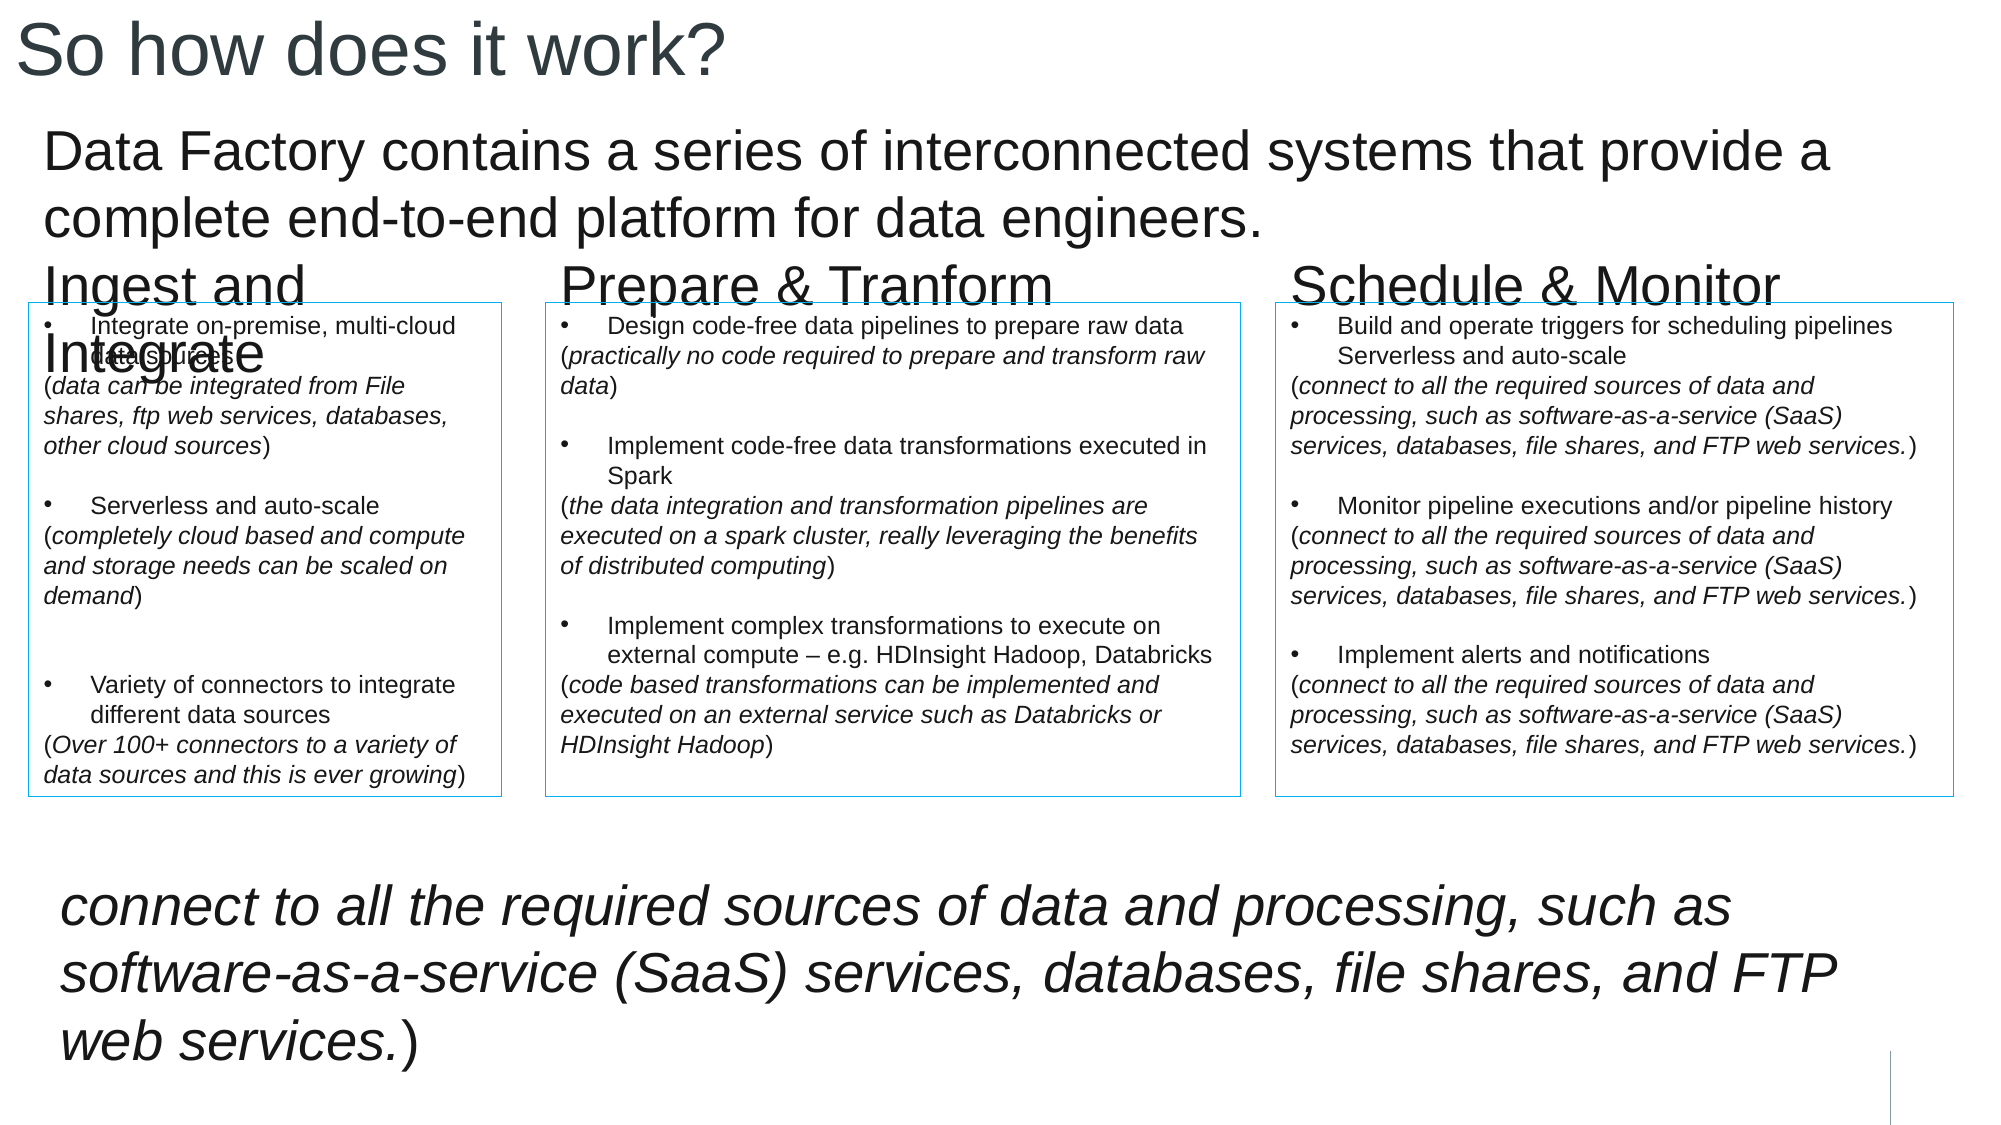

So how does it work?
Data Factory contains a series of interconnected systems that provide a complete end-to-end platform for data engineers.
Ingest and Integrate
Prepare & Tranform
Schedule & Monitor
Integrate on-premise, multi-cloud data sources
(data can be integrated from File shares, ftp web services, databases, other cloud sources)

Serverless and auto-scale
(completely cloud based and compute and storage needs can be scaled on demand)

Variety of connectors to integrate different data sources
(Over 100+ connectors to a variety of data sources and this is ever growing)
Design code-free data pipelines to prepare raw data
(practically no code required to prepare and transform raw data)

Implement code-free data transformations executed in Spark
(the data integration and transformation pipelines are executed on a spark cluster, really leveraging the benefits of distributed computing)

Implement complex transformations to execute on external compute – e.g. HDInsight Hadoop, Databricks
(code based transformations can be implemented and executed on an external service such as Databricks or HDInsight Hadoop)

Build and operate triggers for scheduling pipelines Serverless and auto-scale
(connect to all the required sources of data and processing, such as software-as-a-service (SaaS) services, databases, file shares, and FTP web services.)

Monitor pipeline executions and/or pipeline history
(connect to all the required sources of data and processing, such as software-as-a-service (SaaS) services, databases, file shares, and FTP web services.)

Implement alerts and notifications
(connect to all the required sources of data and processing, such as software-as-a-service (SaaS) services, databases, file shares, and FTP web services.)

connect to all the required sources of data and processing, such as software-as-a-service (SaaS) services, databases, file shares, and FTP web services.)